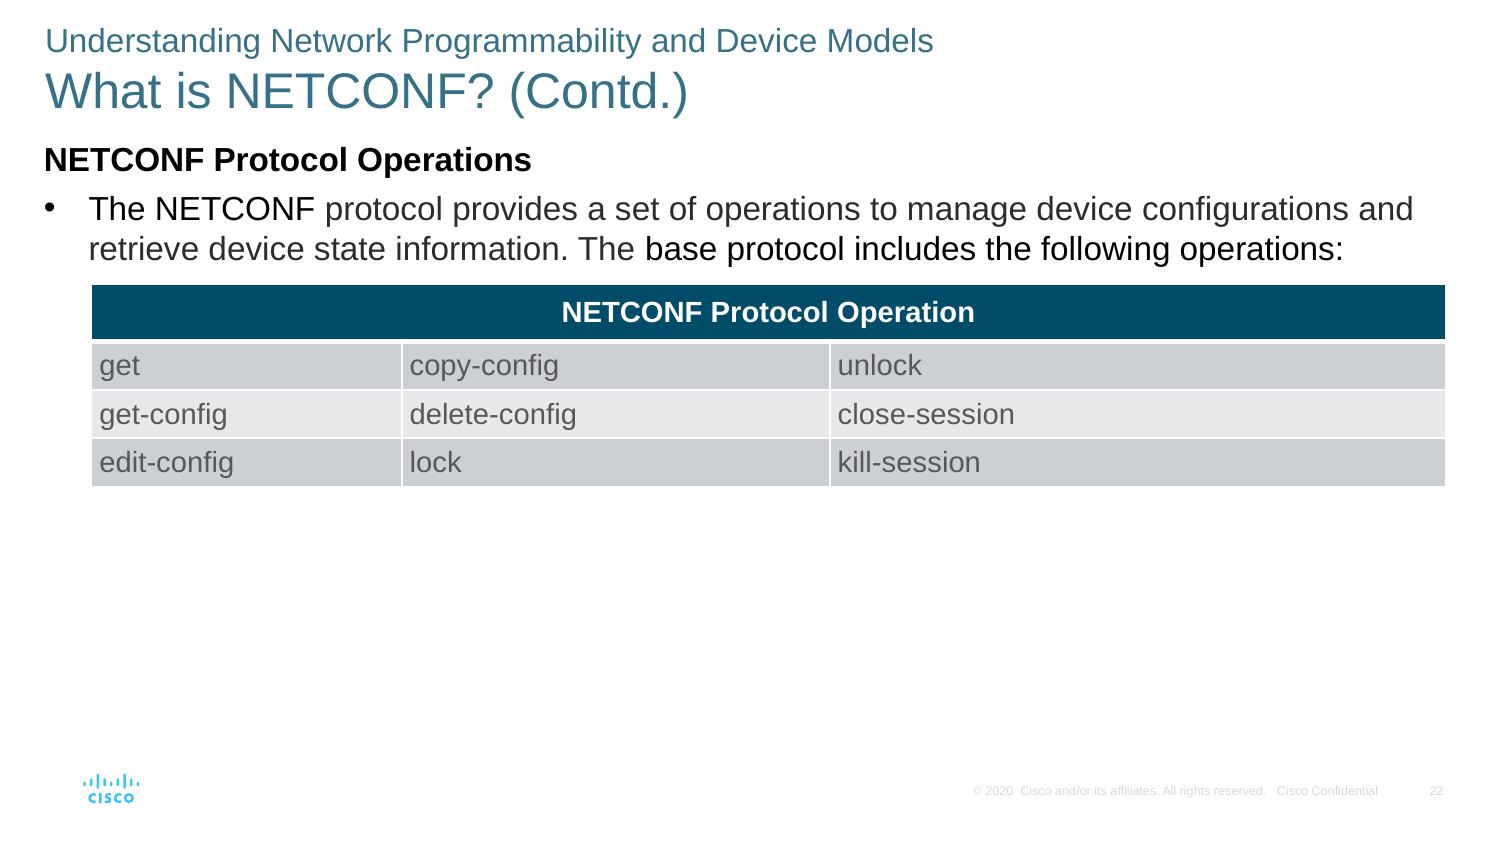

# Understanding Network Programmability and Device Models What is NETCONF? (Contd.)
NETCONF Protocol Operations
The NETCONF protocol provides a set of operations to manage device configurations and retrieve device state information. The base protocol includes the following operations:

| NETCONF Protocol Operation |  |  |
| --- | --- | --- |
| get | copy-config | unlock |
| get-config | delete-config | close-session |
| edit-config | lock | kill-session |